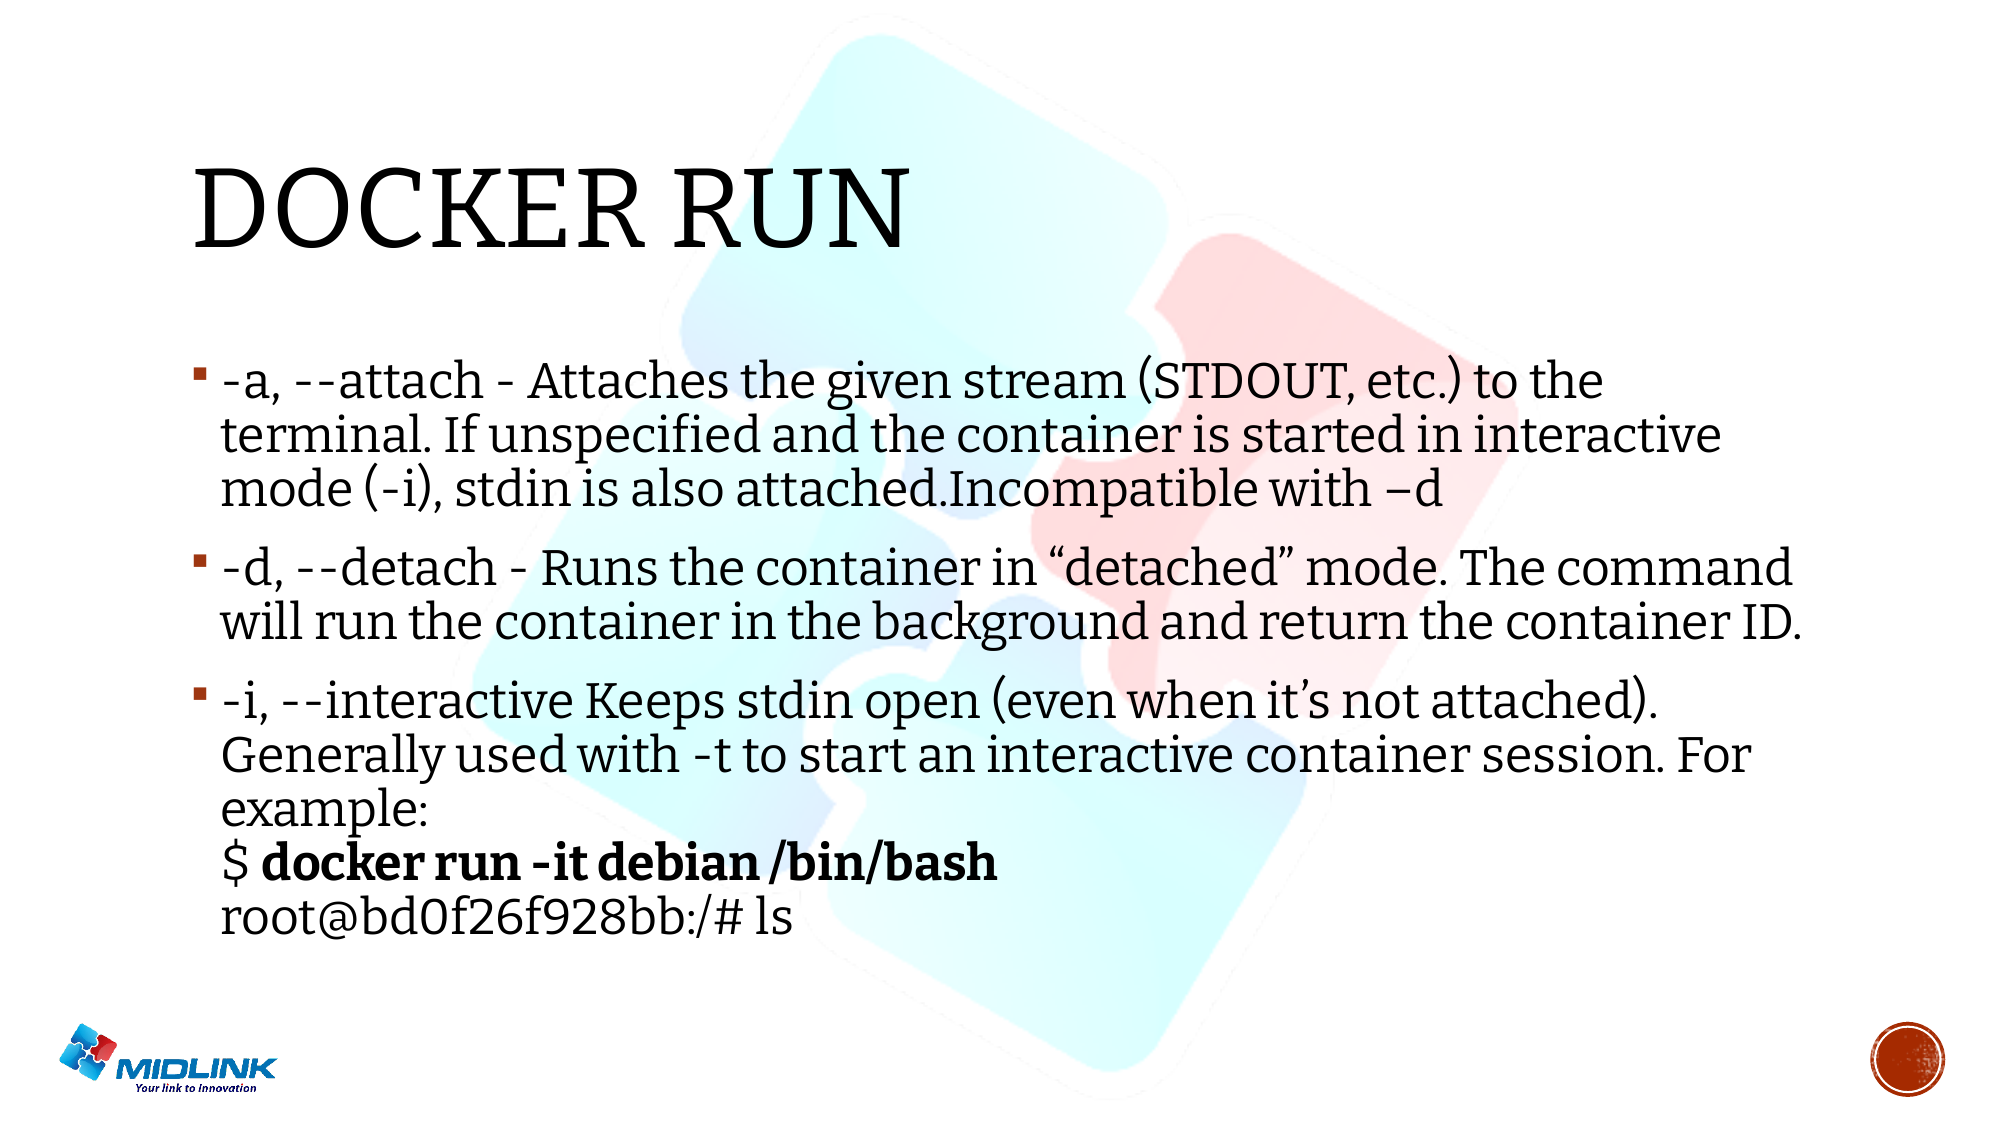

# Docker run
-a, --attach - Attaches the given stream (STDOUT, etc.) to the terminal. If unspecified and the container is started in interactive mode (-i), stdin is also attached.Incompatible with –d
-d, --detach - Runs the container in “detached” mode. The command will run the container in the background and return the container ID.
-i, --interactive Keeps stdin open (even when it’s not attached). Generally used with -t to start an interactive container session. For example:
$ docker run -it debian /bin/bash
root@bd0f26f928bb:/# ls